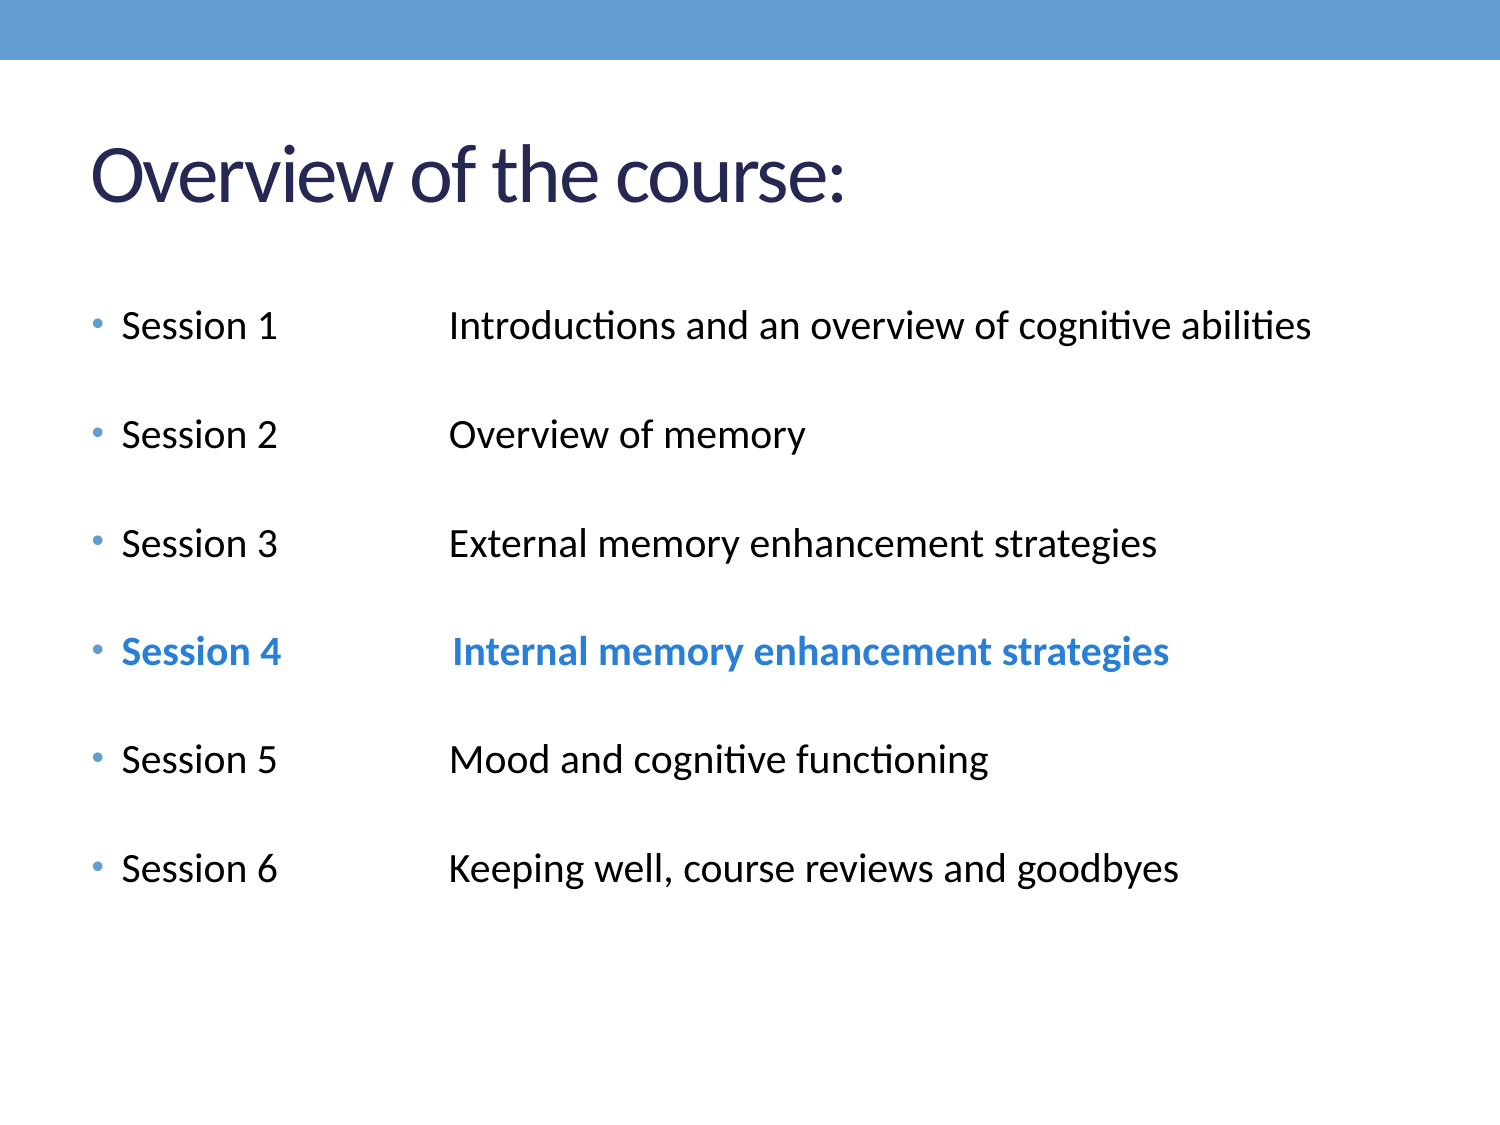

# Overview of the course:
Session 1                  Introductions and an overview of cognitive abilities
Session 2                  Overview of memory
Session 3                  External memory enhancement strategies
Session 4                  Internal memory enhancement strategies
Session 5                  Mood and cognitive functioning
Session 6                  Keeping well, course reviews and goodbyes